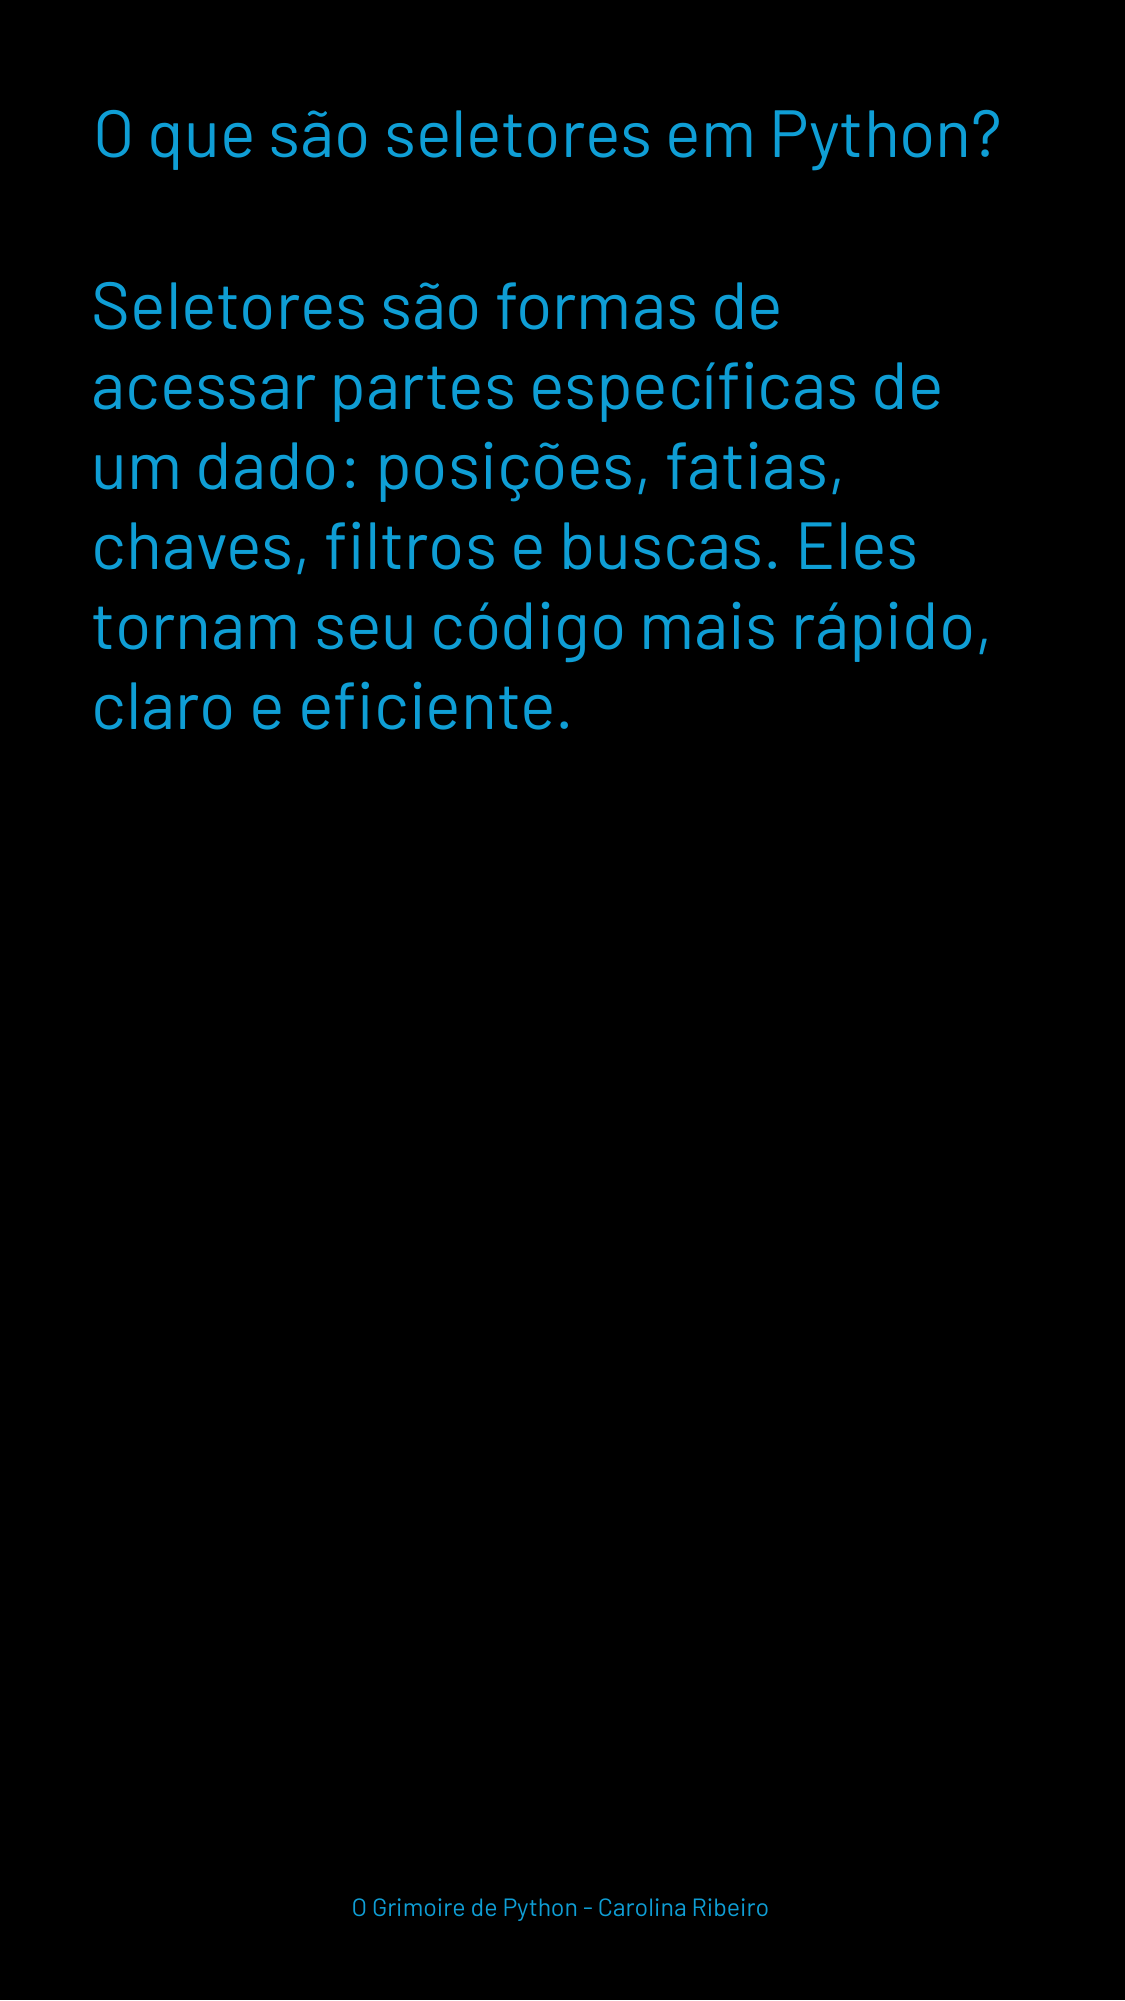

O que são seletores em Python?
Seletores são formas de acessar partes específicas de um dado: posições, fatias, chaves, filtros e buscas. Eles tornam seu código mais rápido, claro e eficiente.

O Grimoire de Python - Carolina Ribeiro